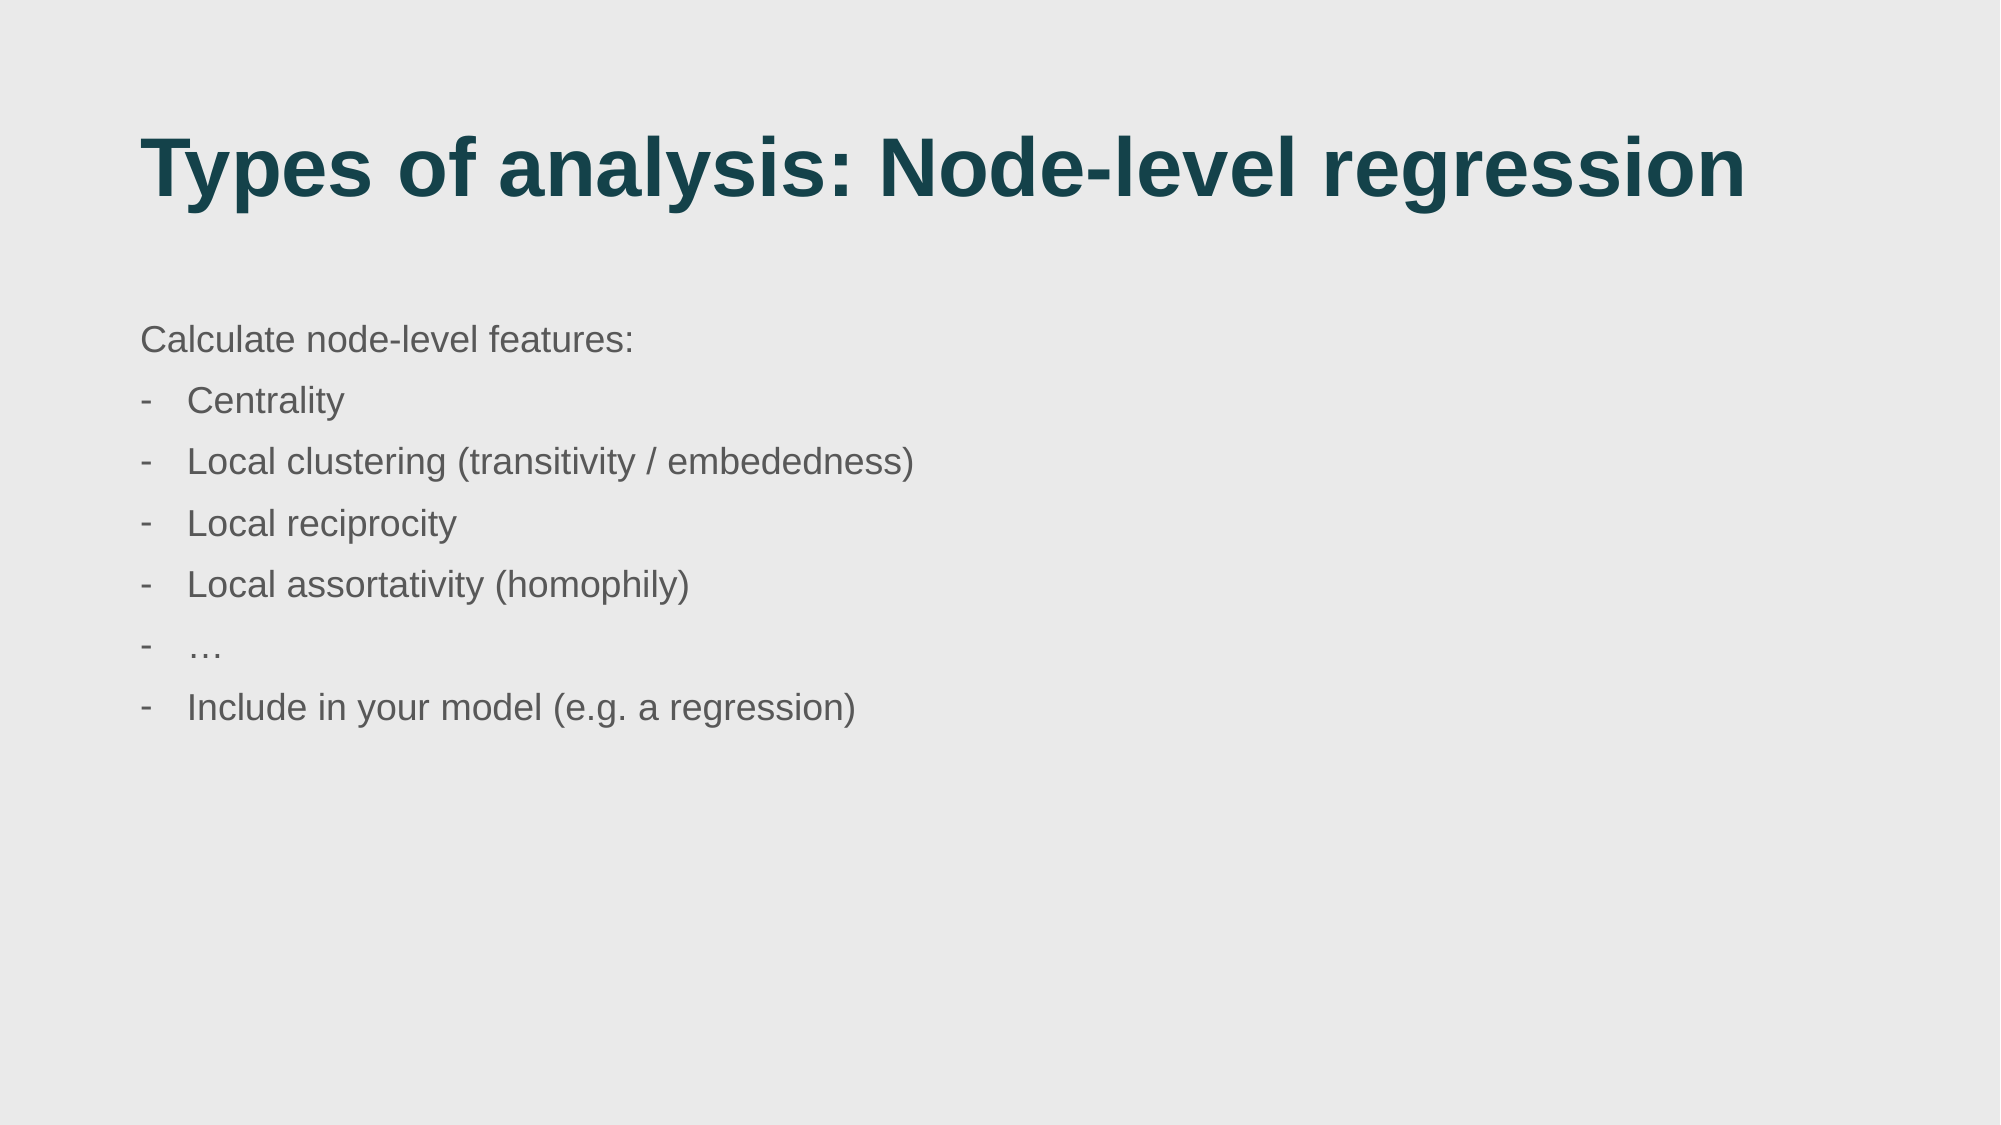

# Types of analysis: Node-level regression
Calculate node-level features:
Centrality
Local clustering (transitivity / embededness)
Local reciprocity
Local assortativity (homophily)
…
Include in your model (e.g. a regression)